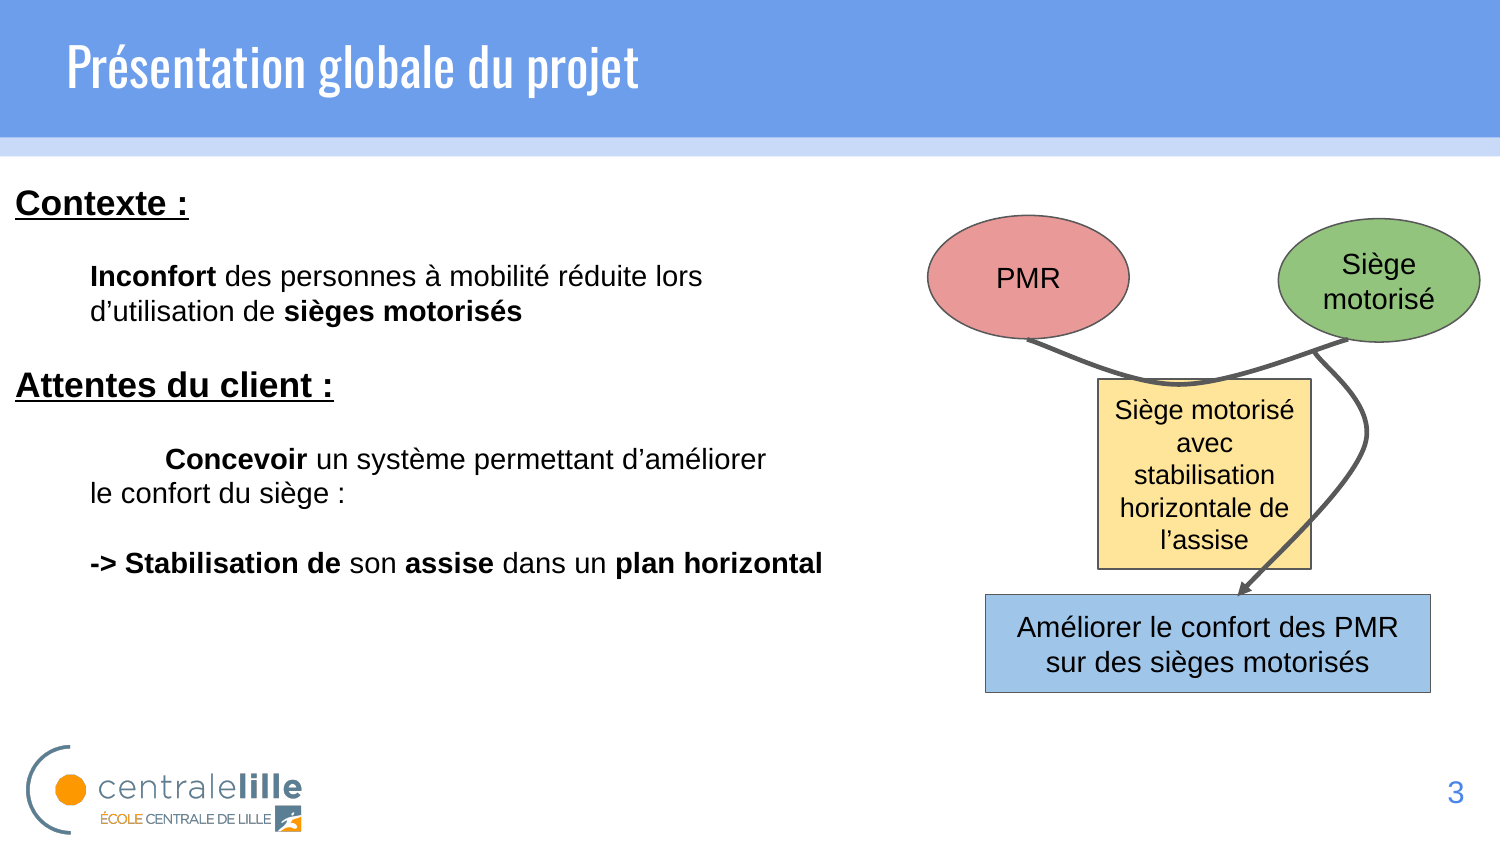

# Présentation globale du projet
Contexte :

Inconfort des personnes à mobilité réduite lors
d’utilisation de sièges motorisés

Attentes du client :

	Concevoir un système permettant d’améliorer
le confort du siège :

-> Stabilisation de son assise dans un plan horizontal

PMR
Siège motorisé

Siège motorisé avec stabilisation horizontale de l’assise
Améliorer le confort des PMR sur des sièges motorisés
3